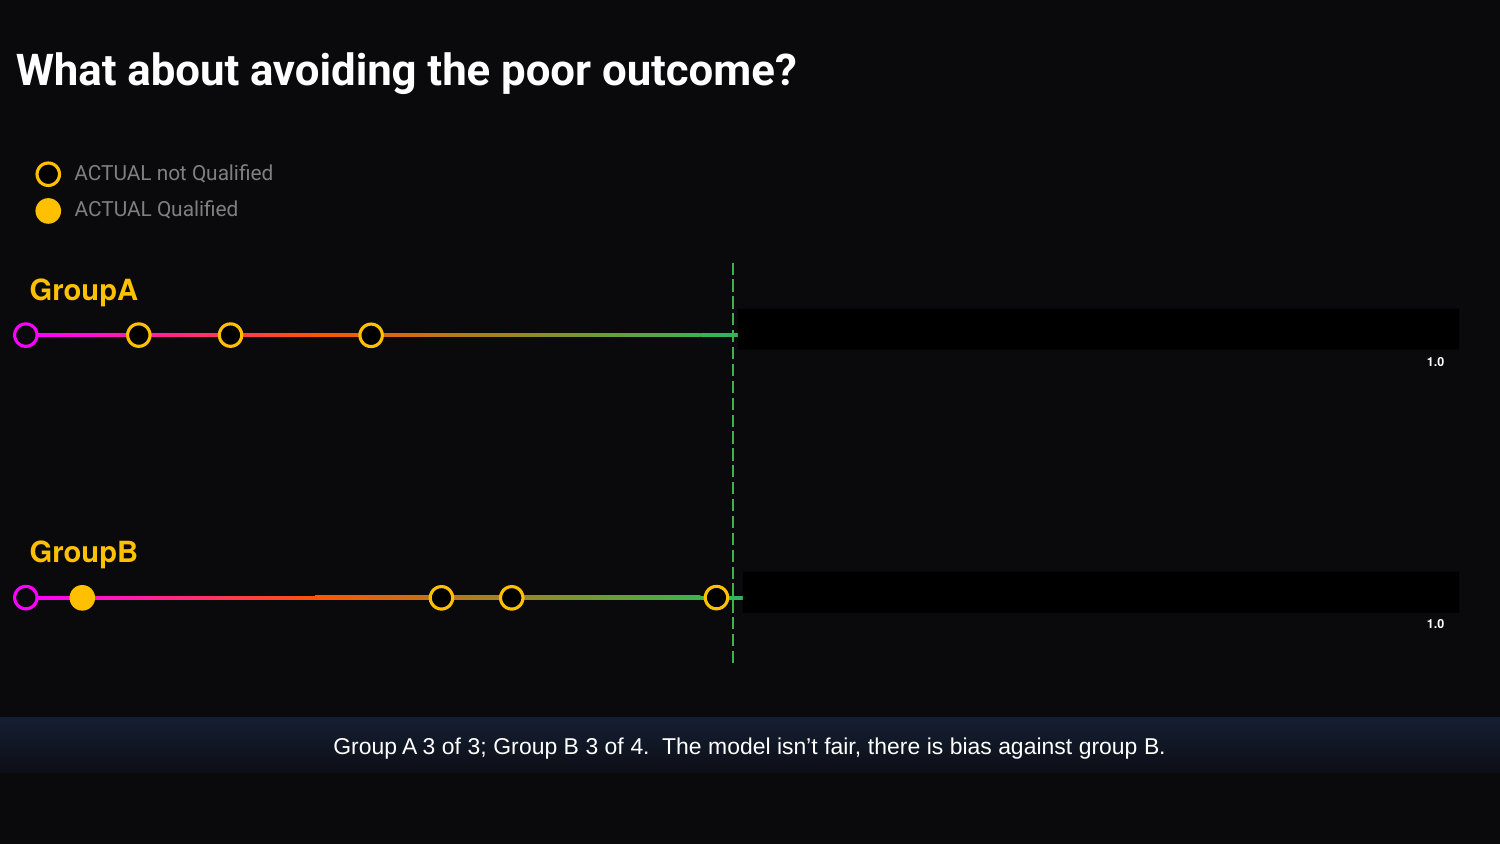

# What about avoiding the poor outcome?
ACTUAL not Qualified

ACTUAL Qualified

GroupA

1.0
GroupB

1.0
Group A 3 of 3; Group B 3 of 4.  The model isn’t fair, there is bias against group B.